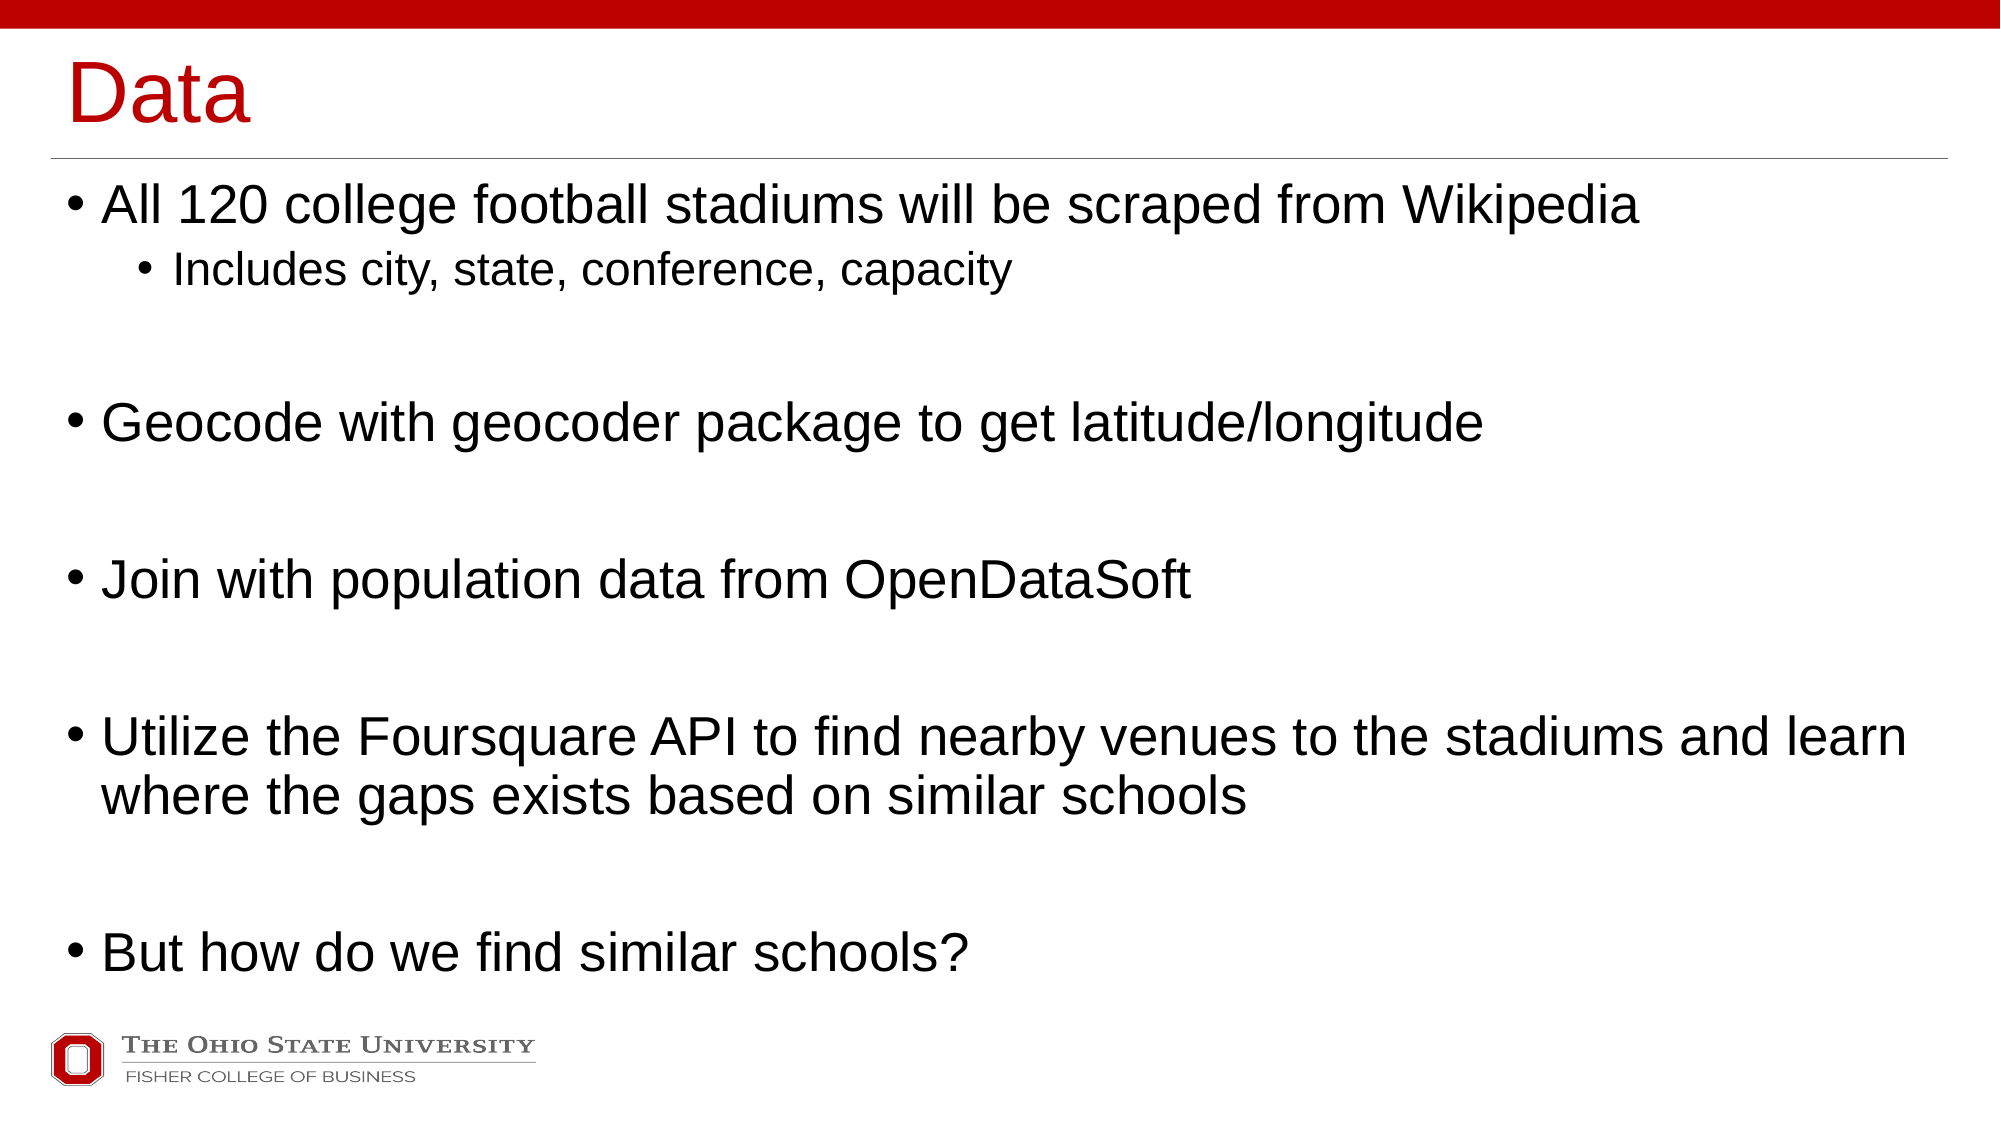

# Data
All 120 college football stadiums will be scraped from Wikipedia
Includes city, state, conference, capacity

Geocode with geocoder package to get latitude/longitude

Join with population data from OpenDataSoft

Utilize the Foursquare API to find nearby venues to the stadiums and learn where the gaps exists based on similar schools

But how do we find similar schools?